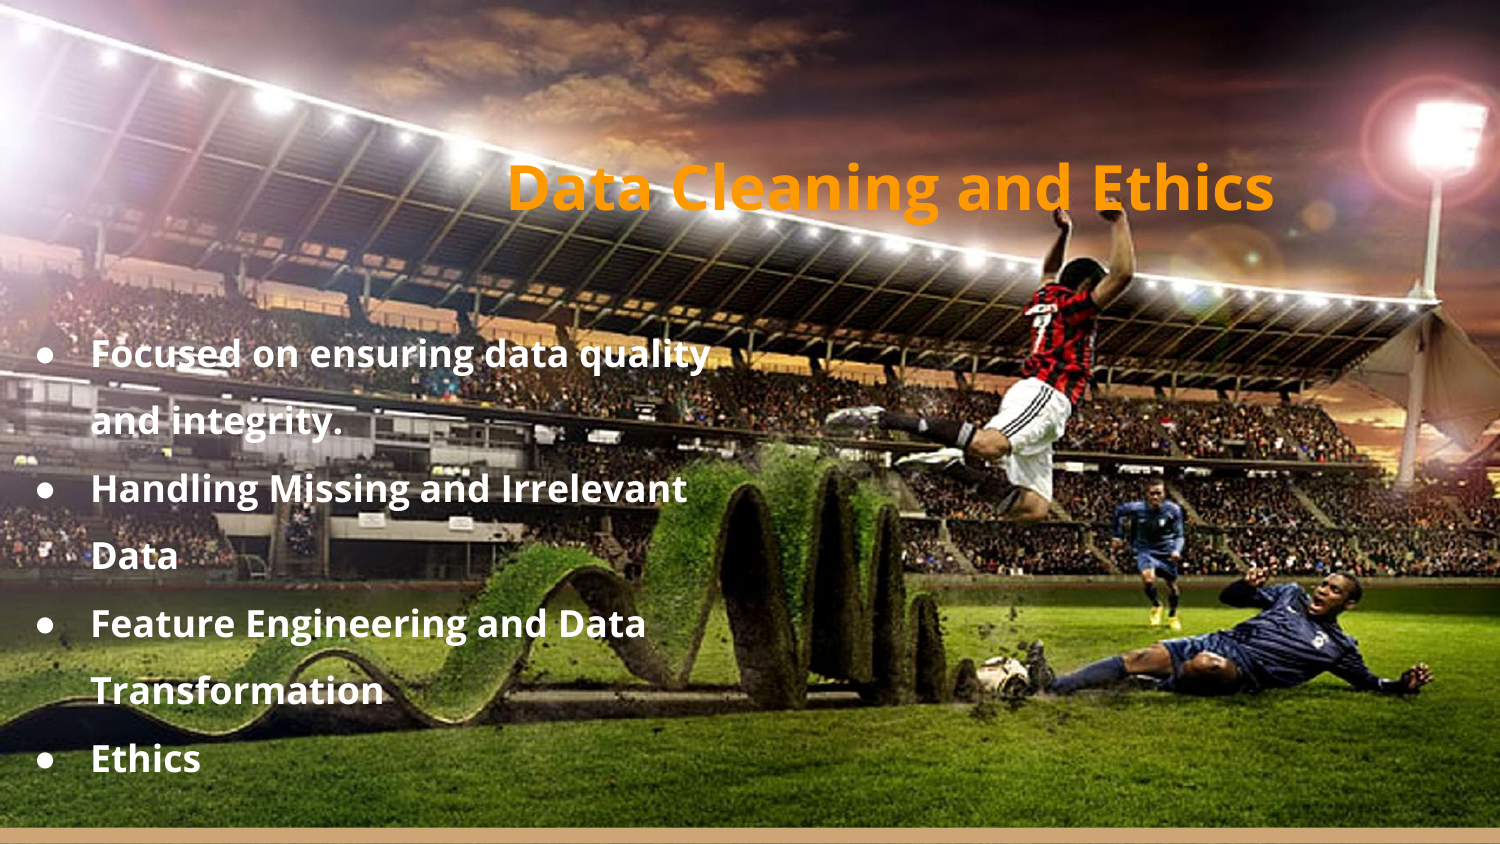

Data Cleaning and Ethics
Focused on ensuring data quality and integrity.
Handling Missing and Irrelevant Data
Feature Engineering and Data Transformation
Ethics